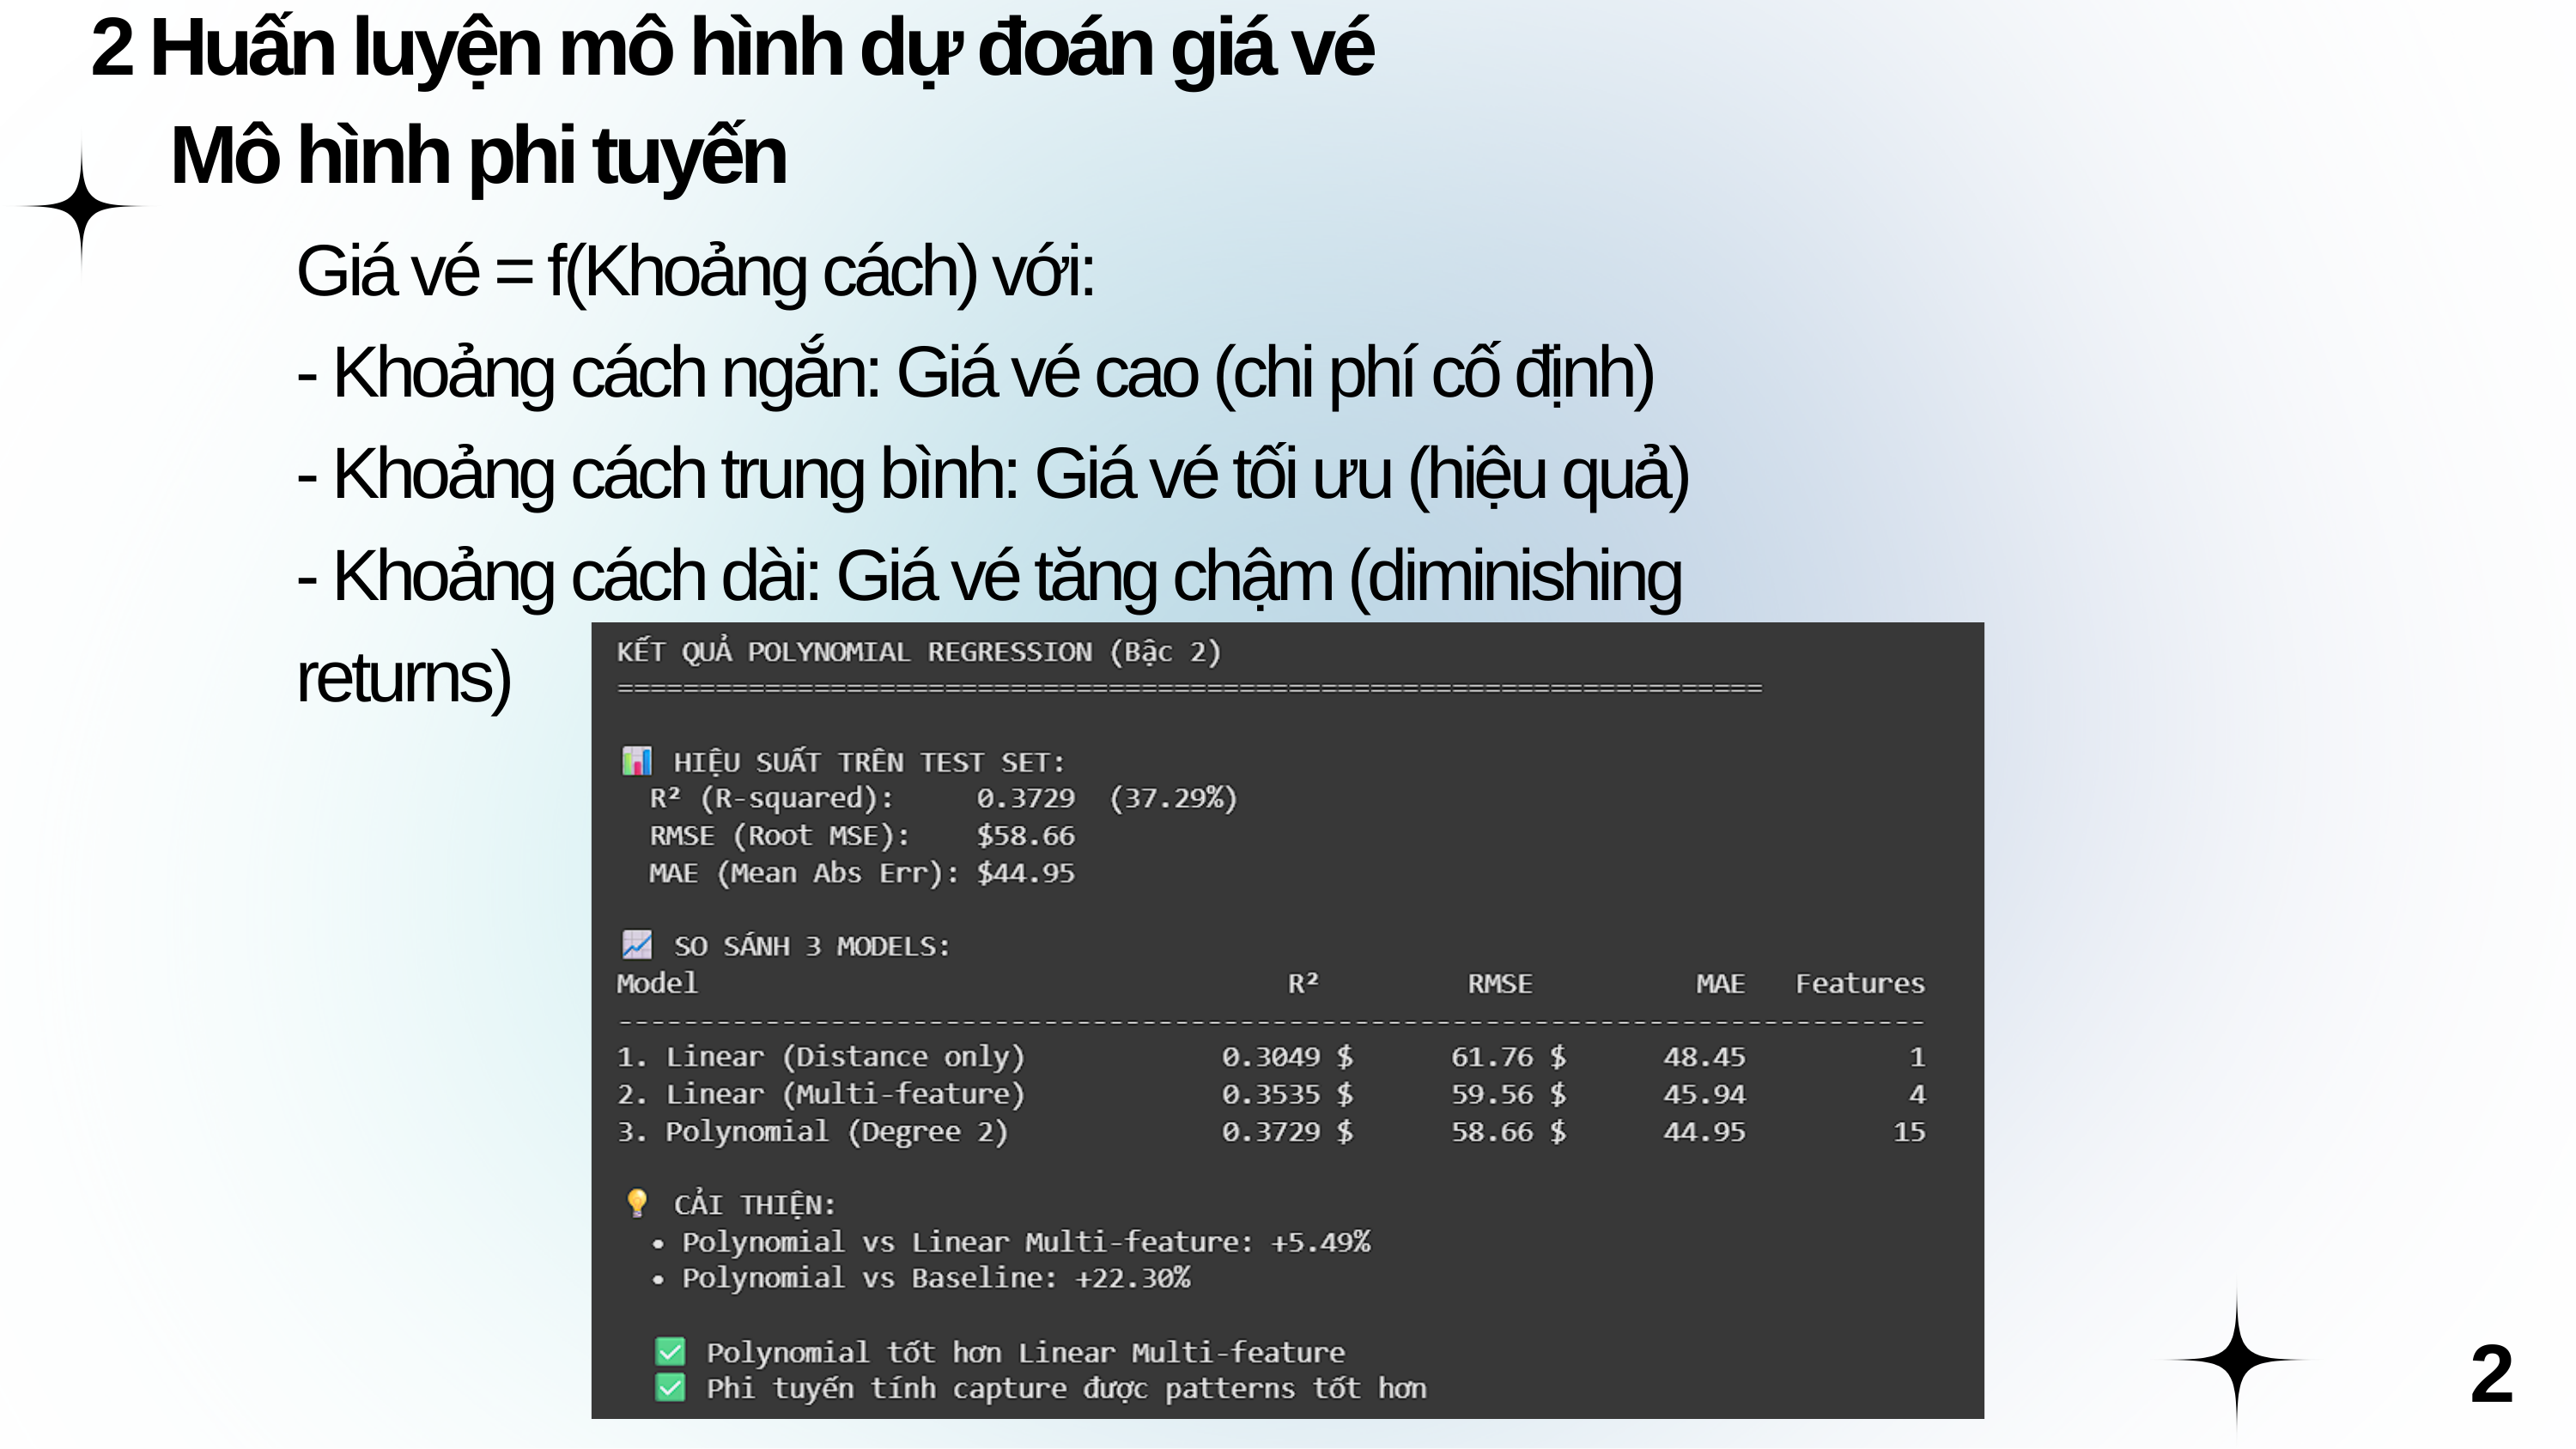

2 Huấn luyện mô hình dự đoán giá vé
Mô hình phi tuyến

Giá vé = f(Khoảng cách) với:
- Khoảng cách ngắn: Giá vé cao (chi phí cố định)
- Khoảng cách trung bình: Giá vé tối ưu (hiệu quả)
- Khoảng cách dài: Giá vé tăng chậm (diminishing returns)

20